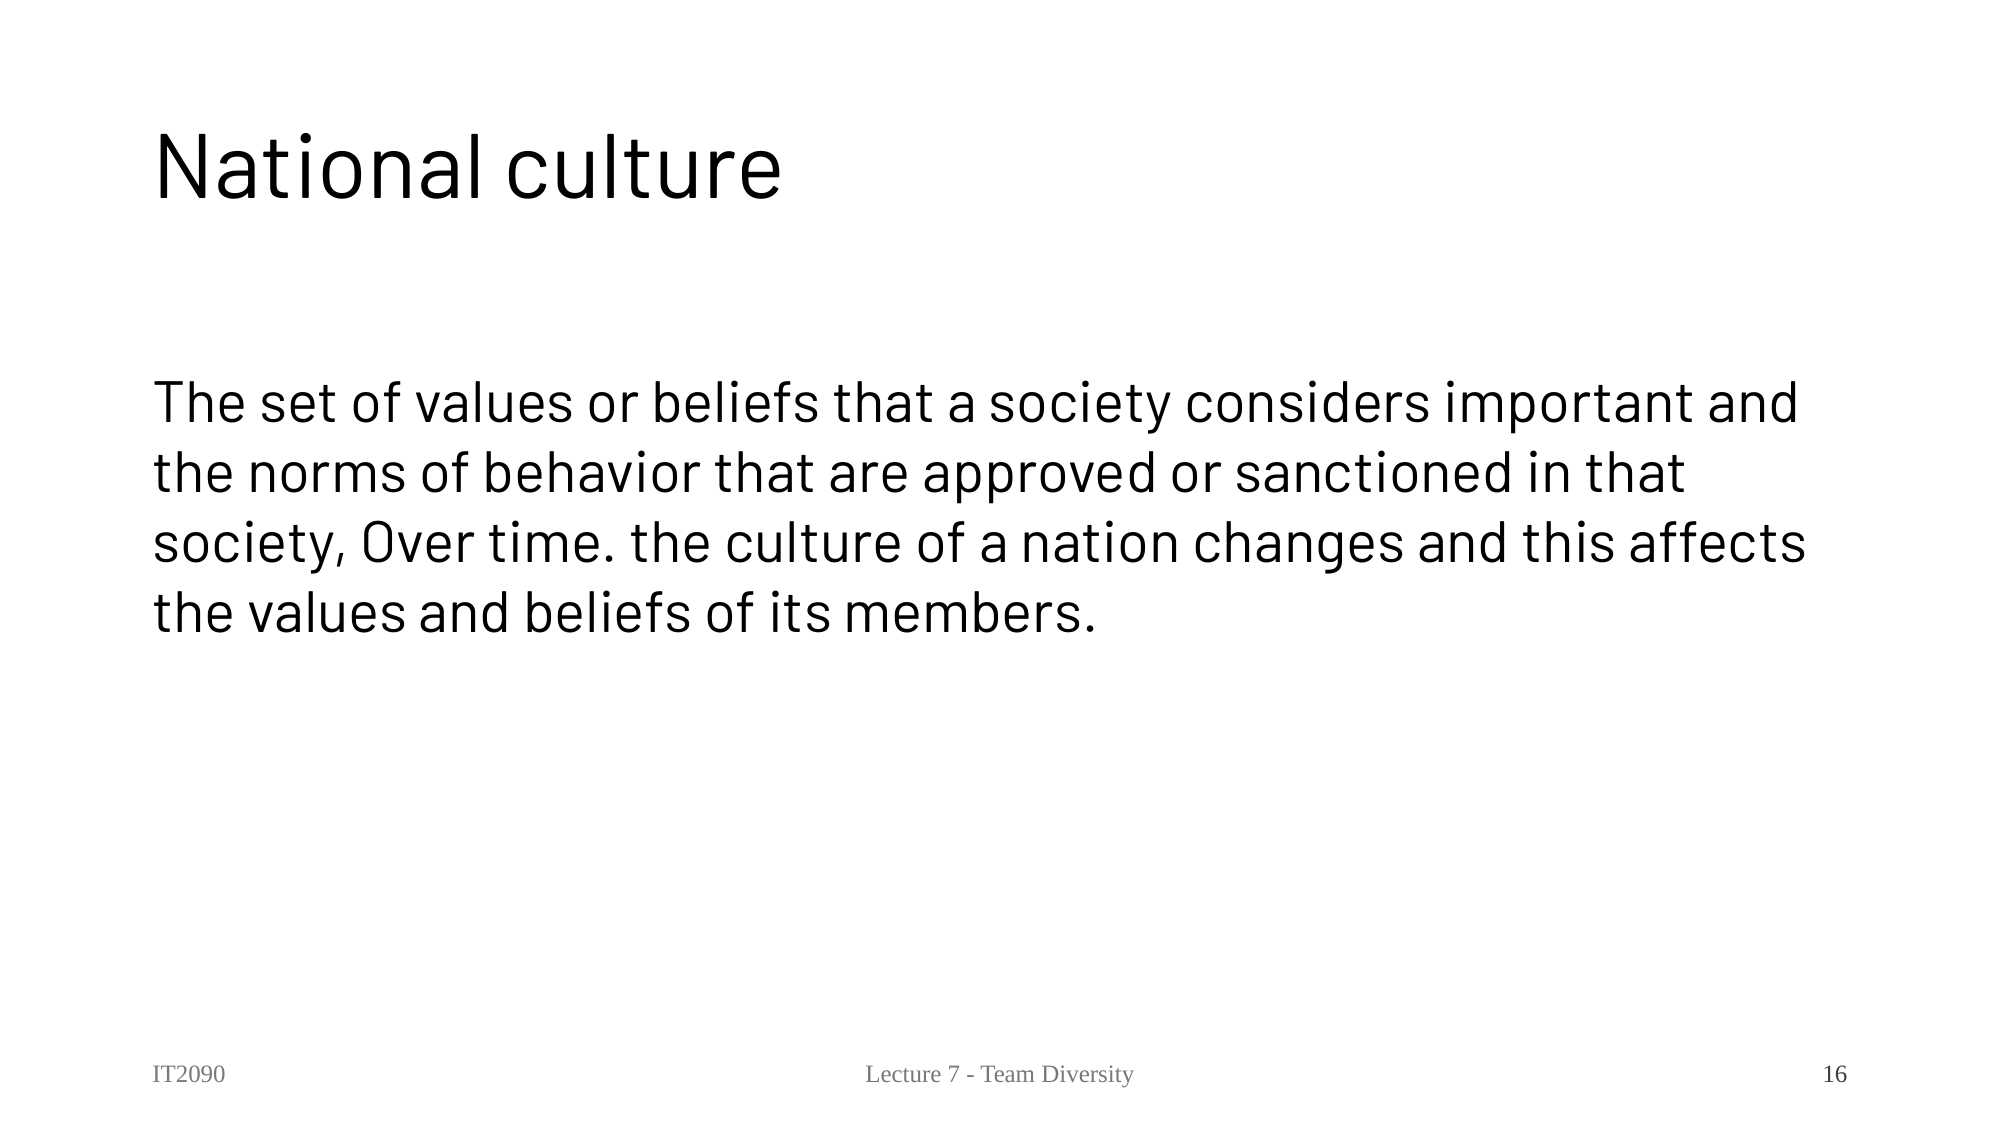

# National culture

The set of values or beliefs that a society considers important and the norms of behavior that are approved or sanctioned in that society, Over time. the culture of a nation changes and this affects the values and beliefs of its members.
IT2090
Lecture 7 - Team Diversity
16